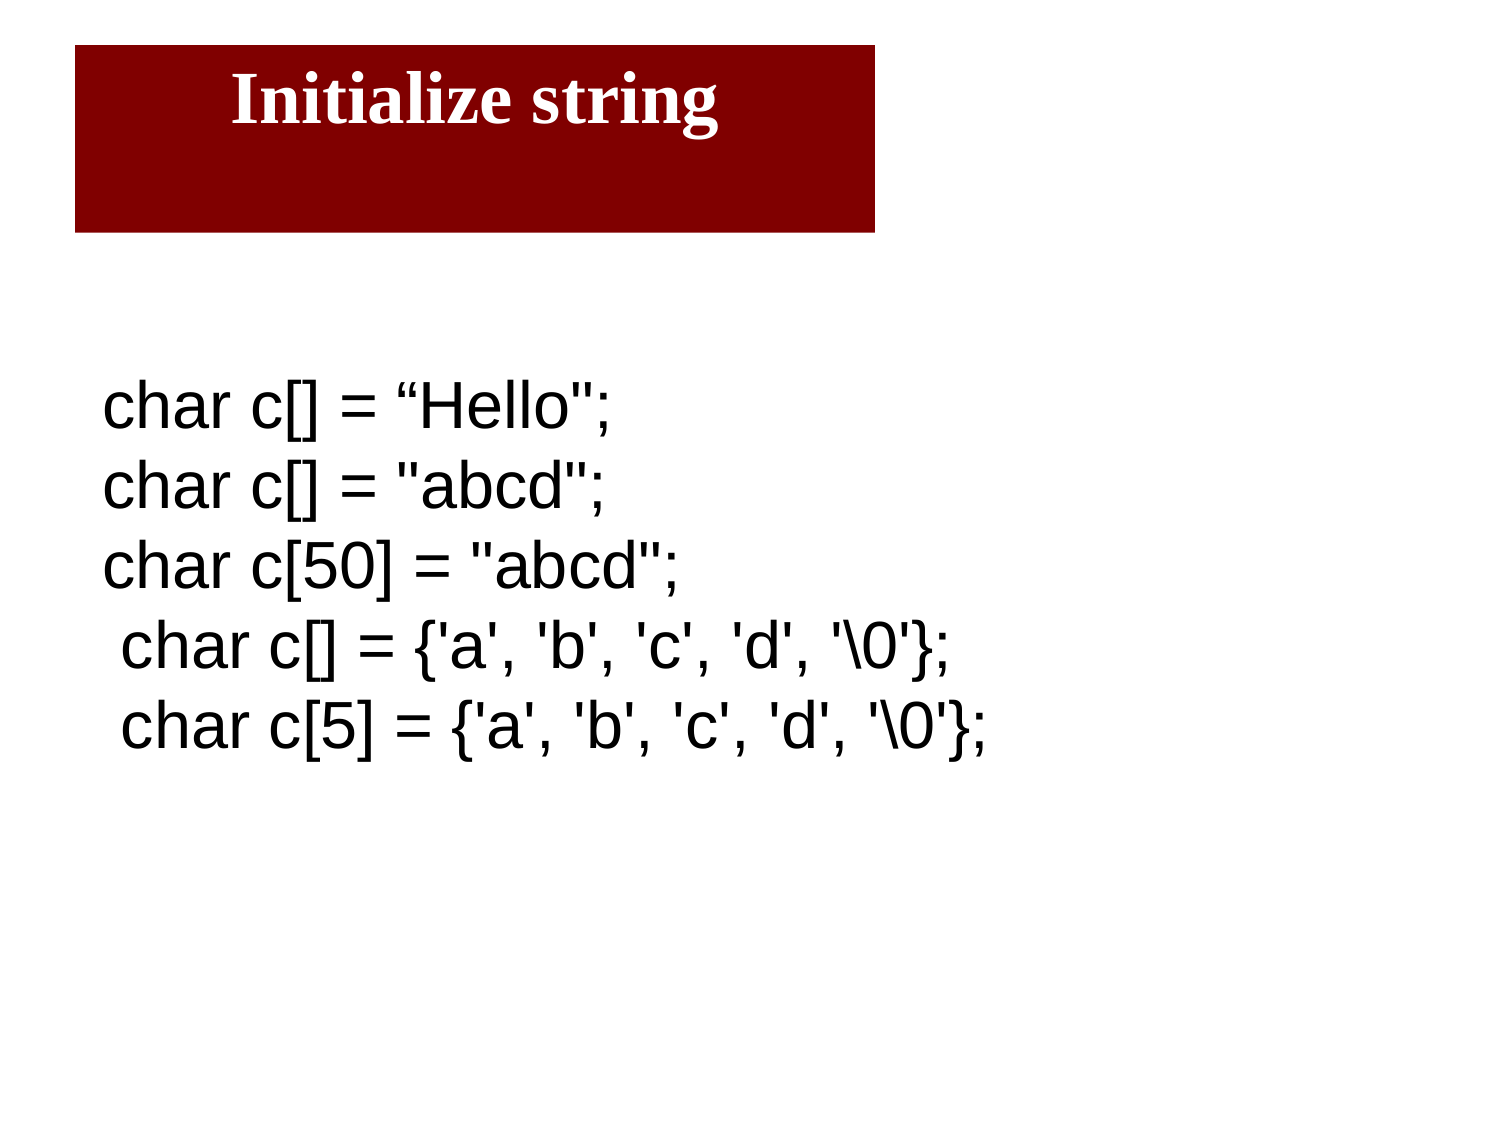

# Initialize string

char c[] = “Hello";
char c[] = "abcd";
char c[50] = "abcd";
 char c[] = {'a', 'b', 'c', 'd', '\0'};
 char c[5] = {'a', 'b', 'c', 'd', '\0'};